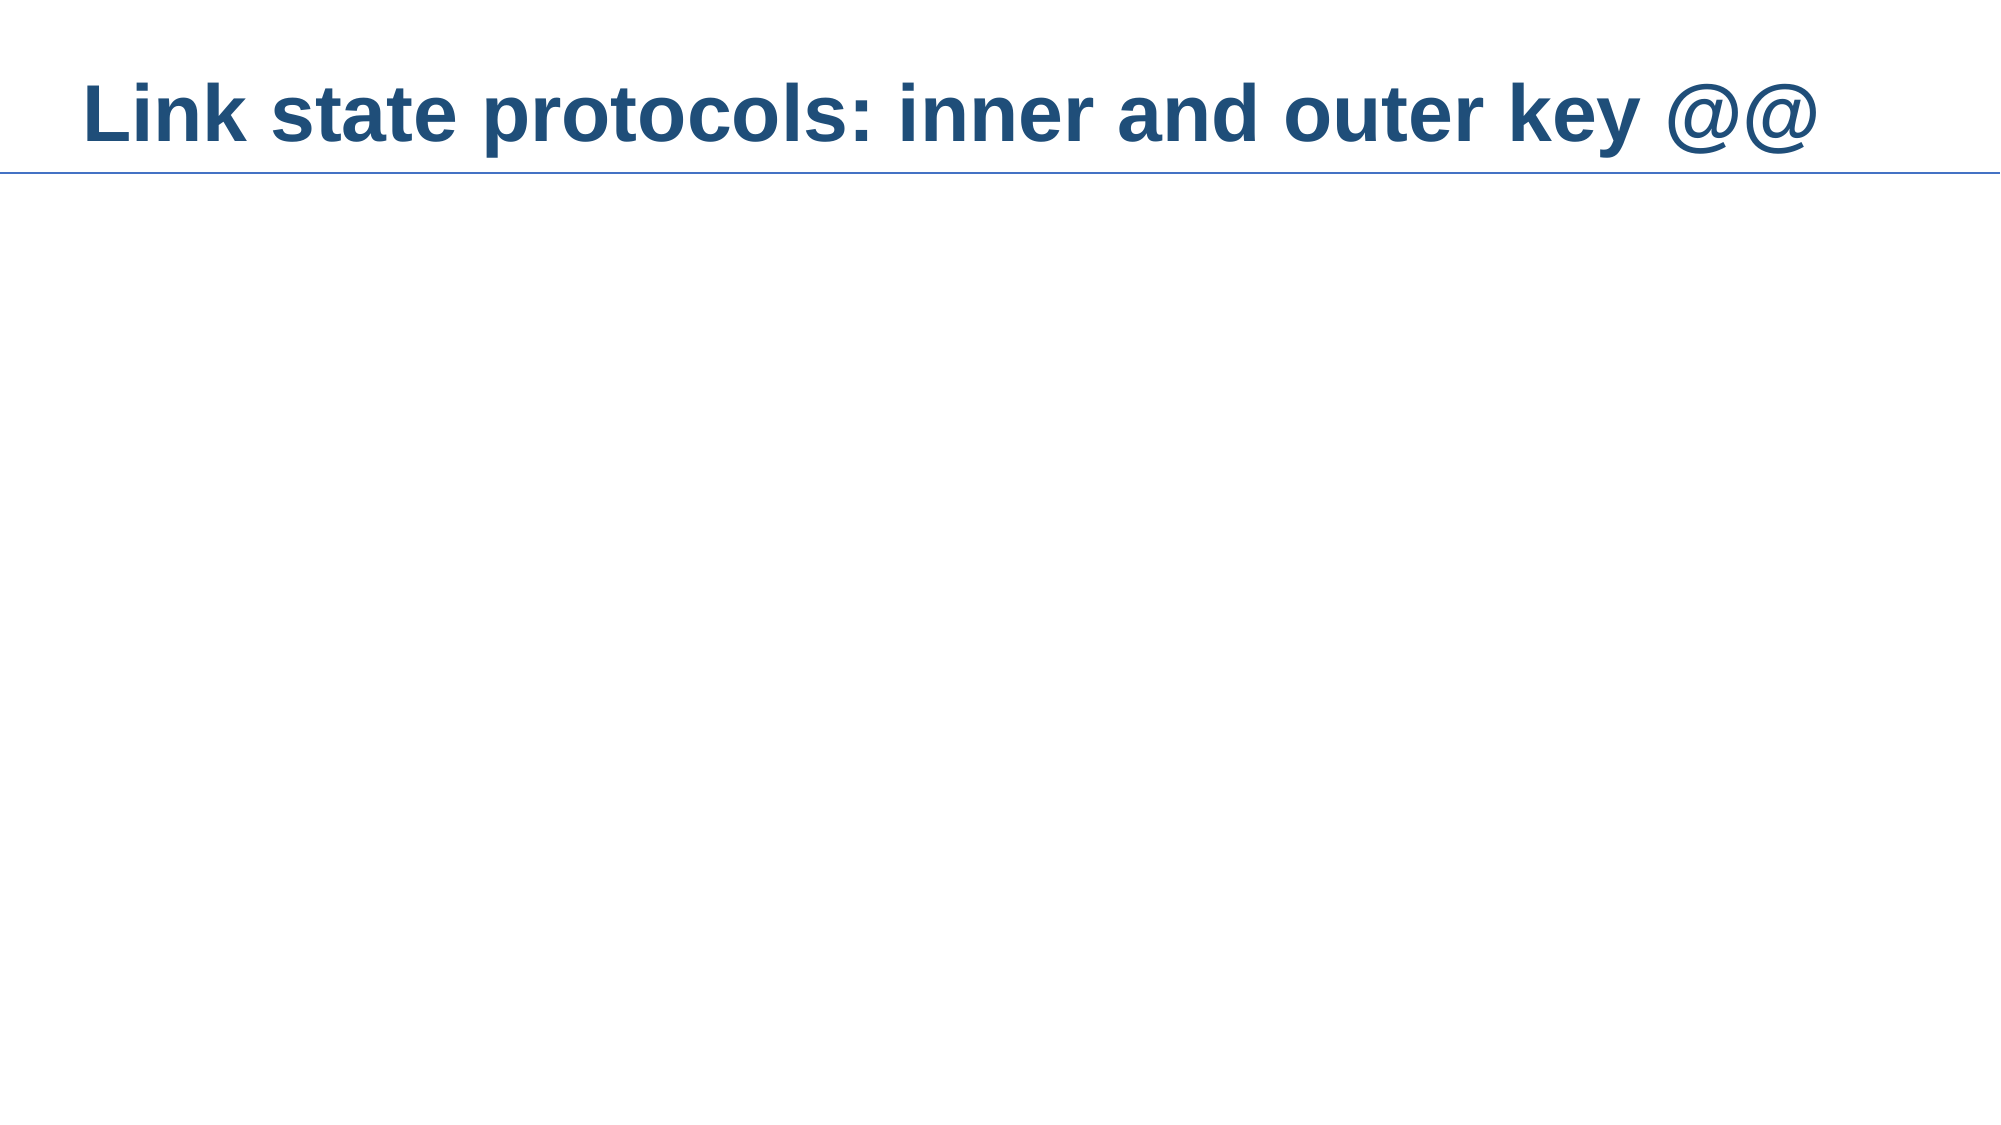

# Link state protocols: inner and outer key @@